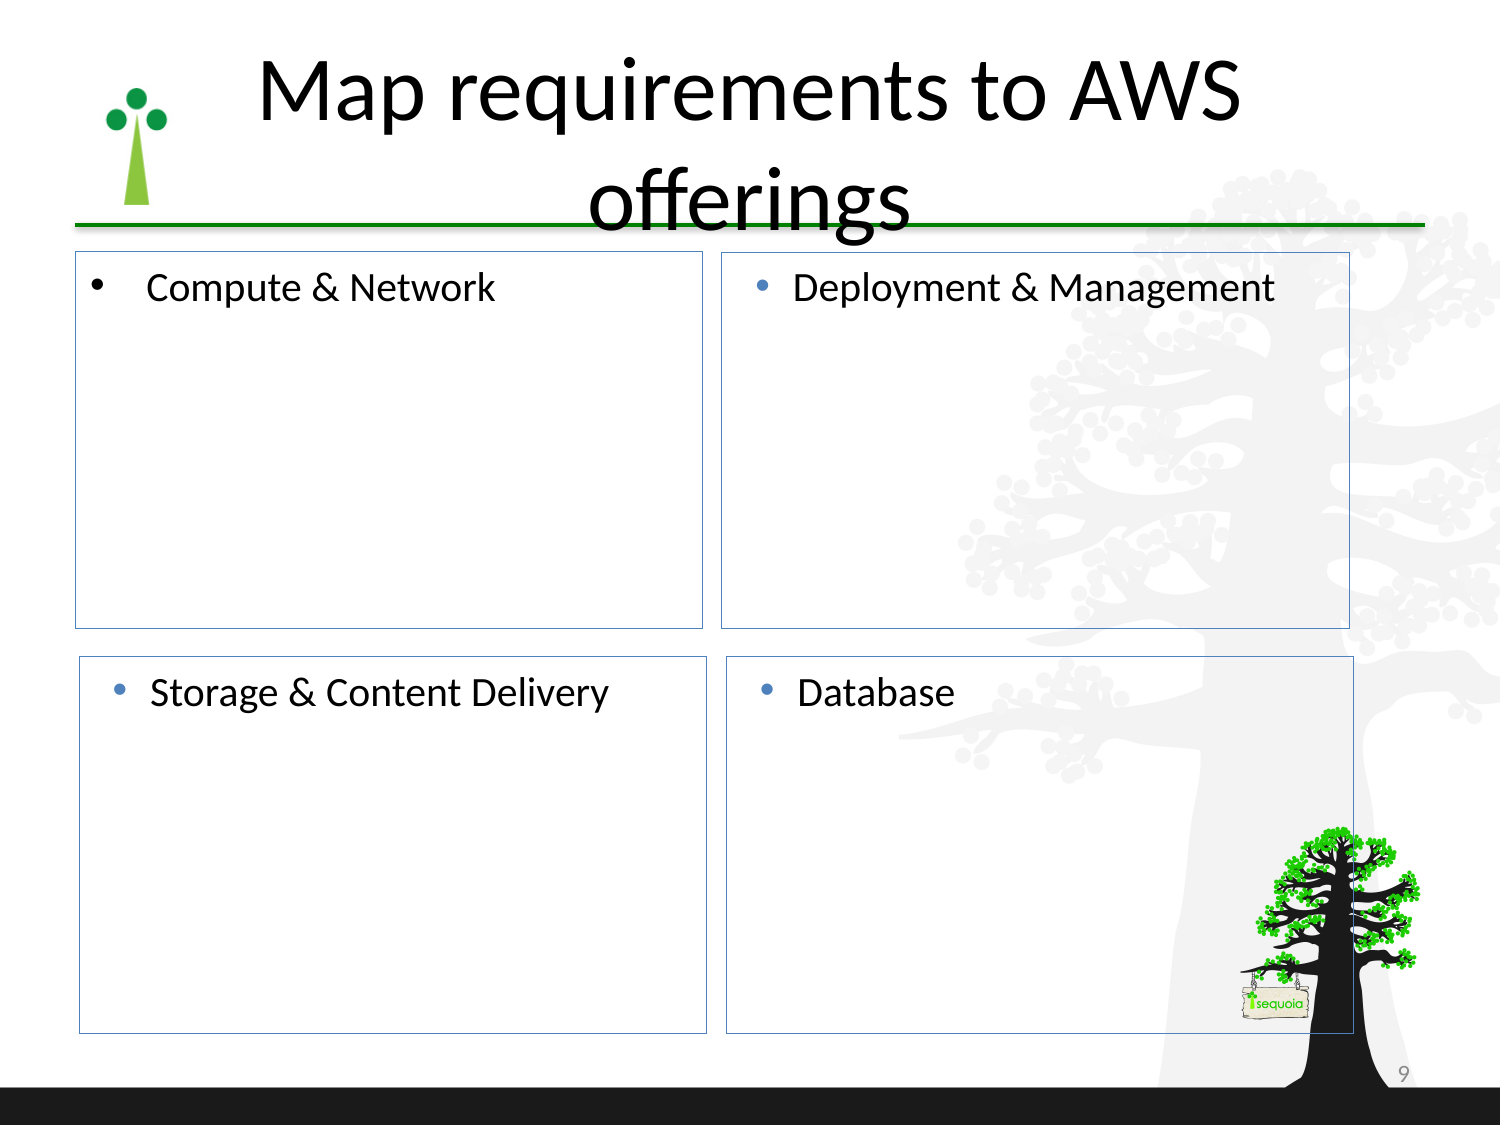

# Map requirements to AWS offerings
Compute & Network
Deployment & Management
Database
Storage & Content Delivery
9